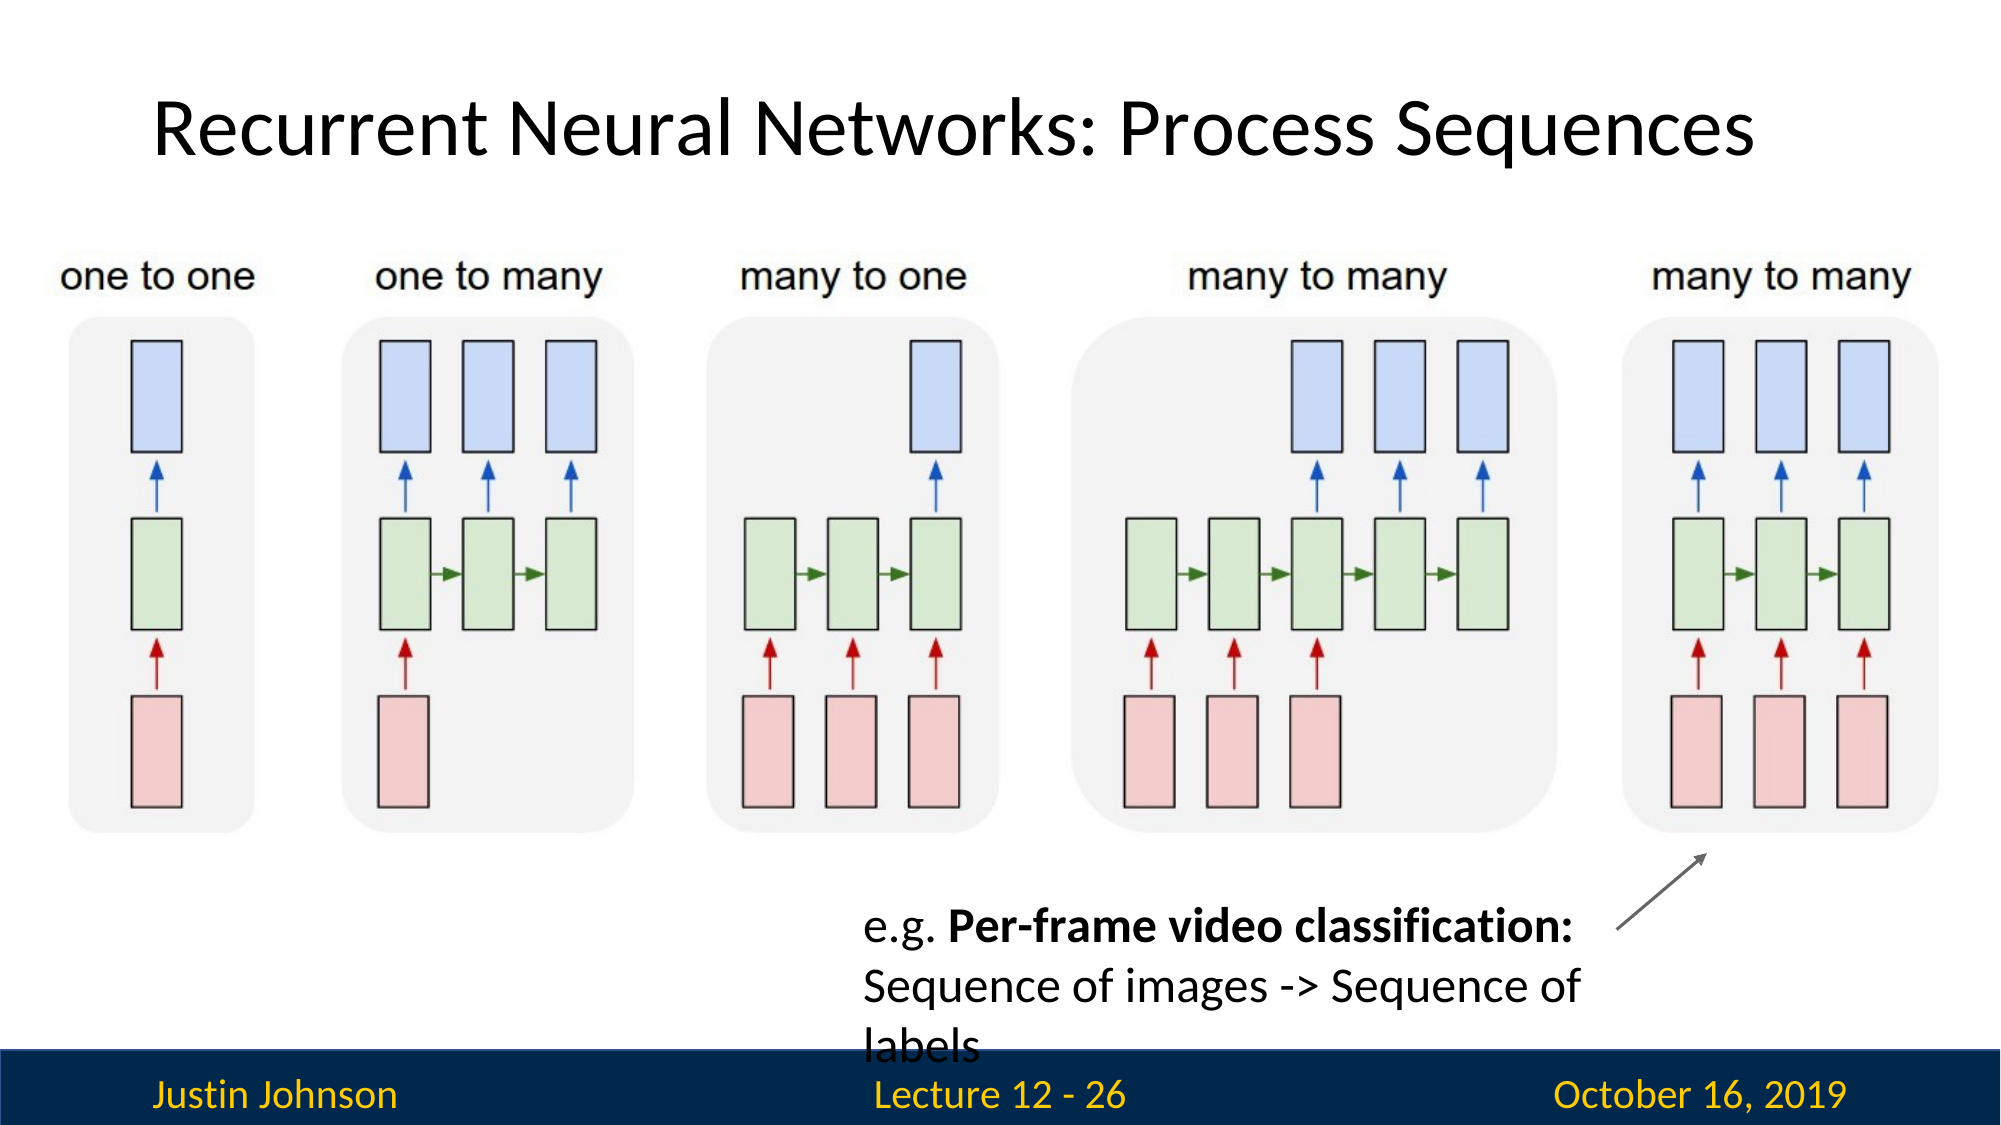

# Recurrent Neural Networks: Process Sequences

e.g. Per-frame video classification: Sequence of images -> Sequence of labels
Justin Johnson
October 16, 2019
Lecture 12 - 26